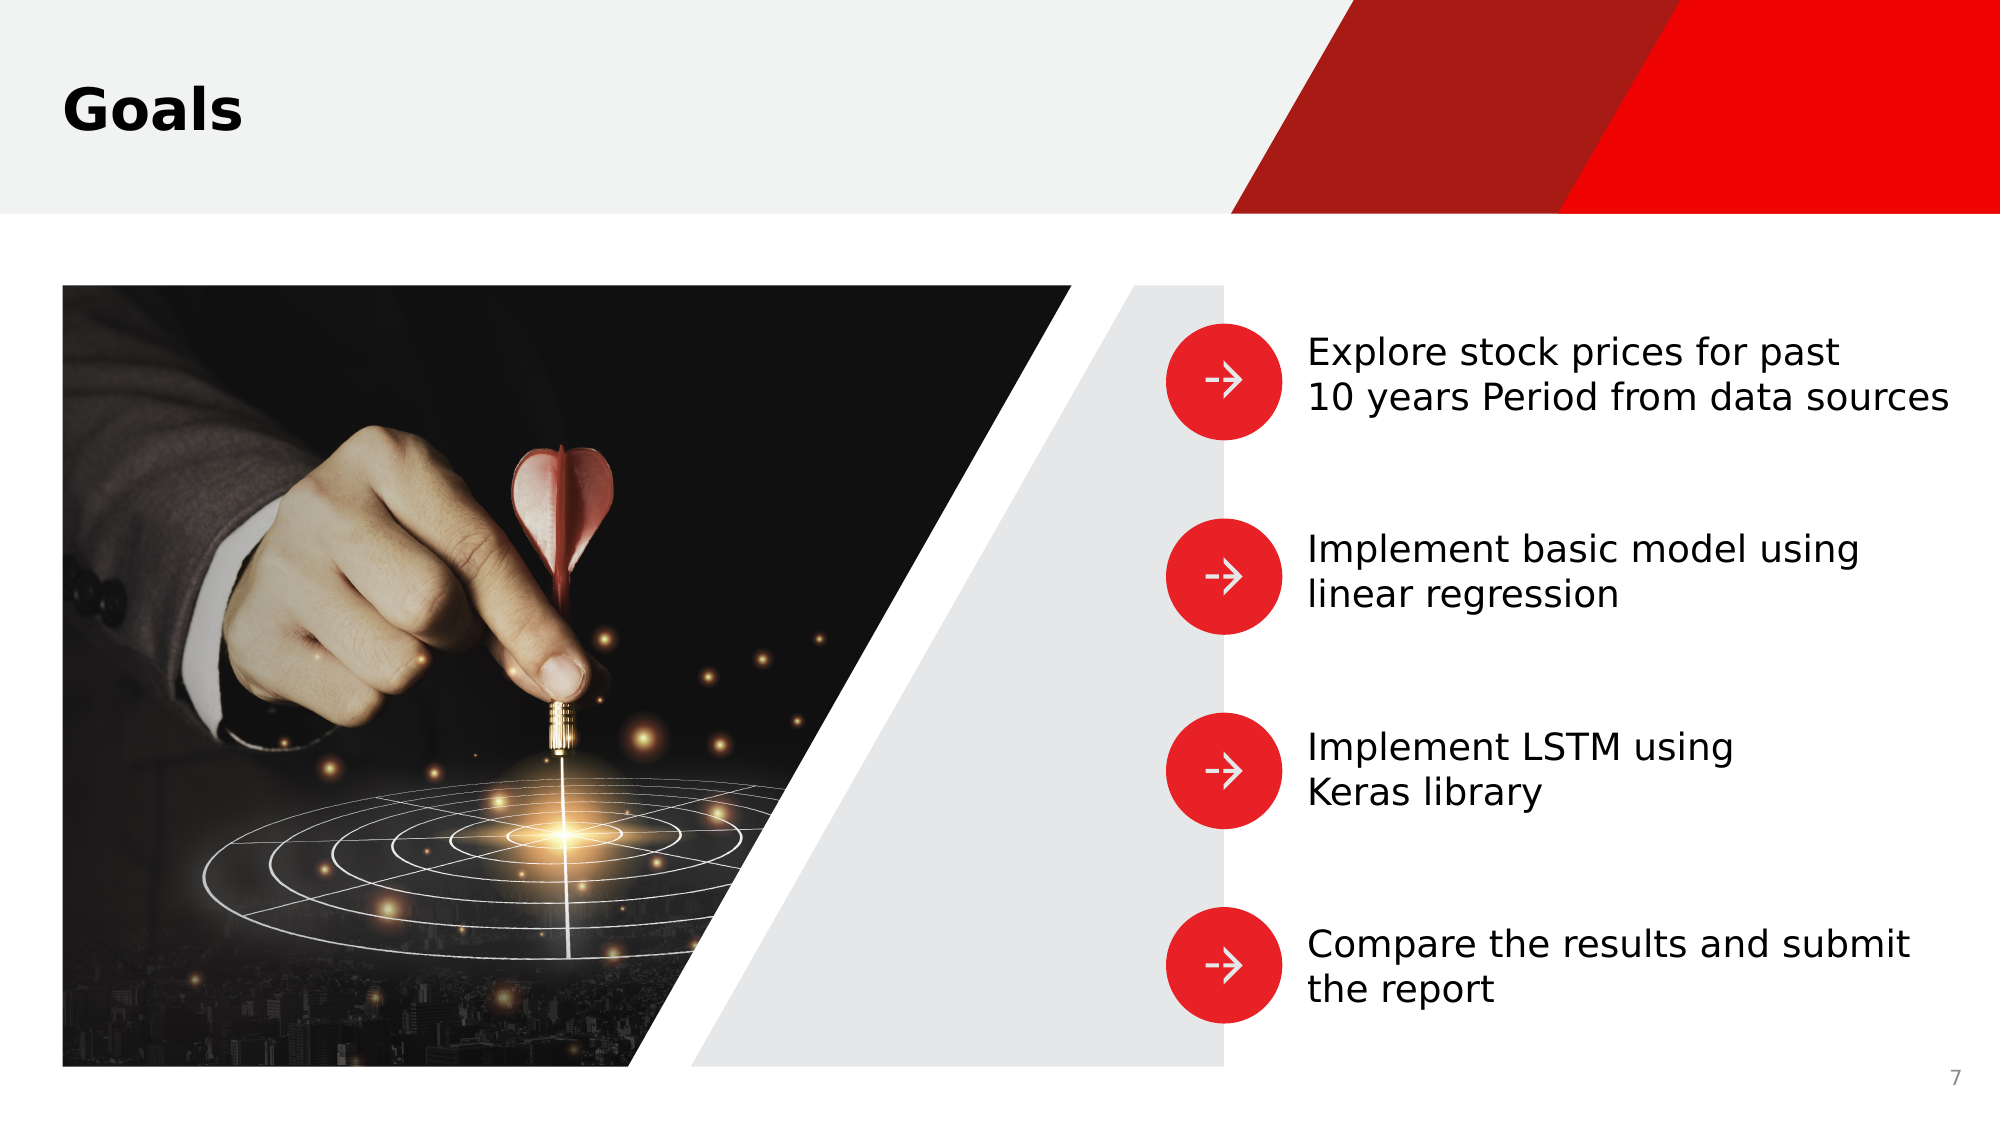

# Goals

Explore stock prices for past
10 years Period from data sources

Implement basic model using linear regression

Implement LSTM using
Keras library

Compare the results and submit the report

7